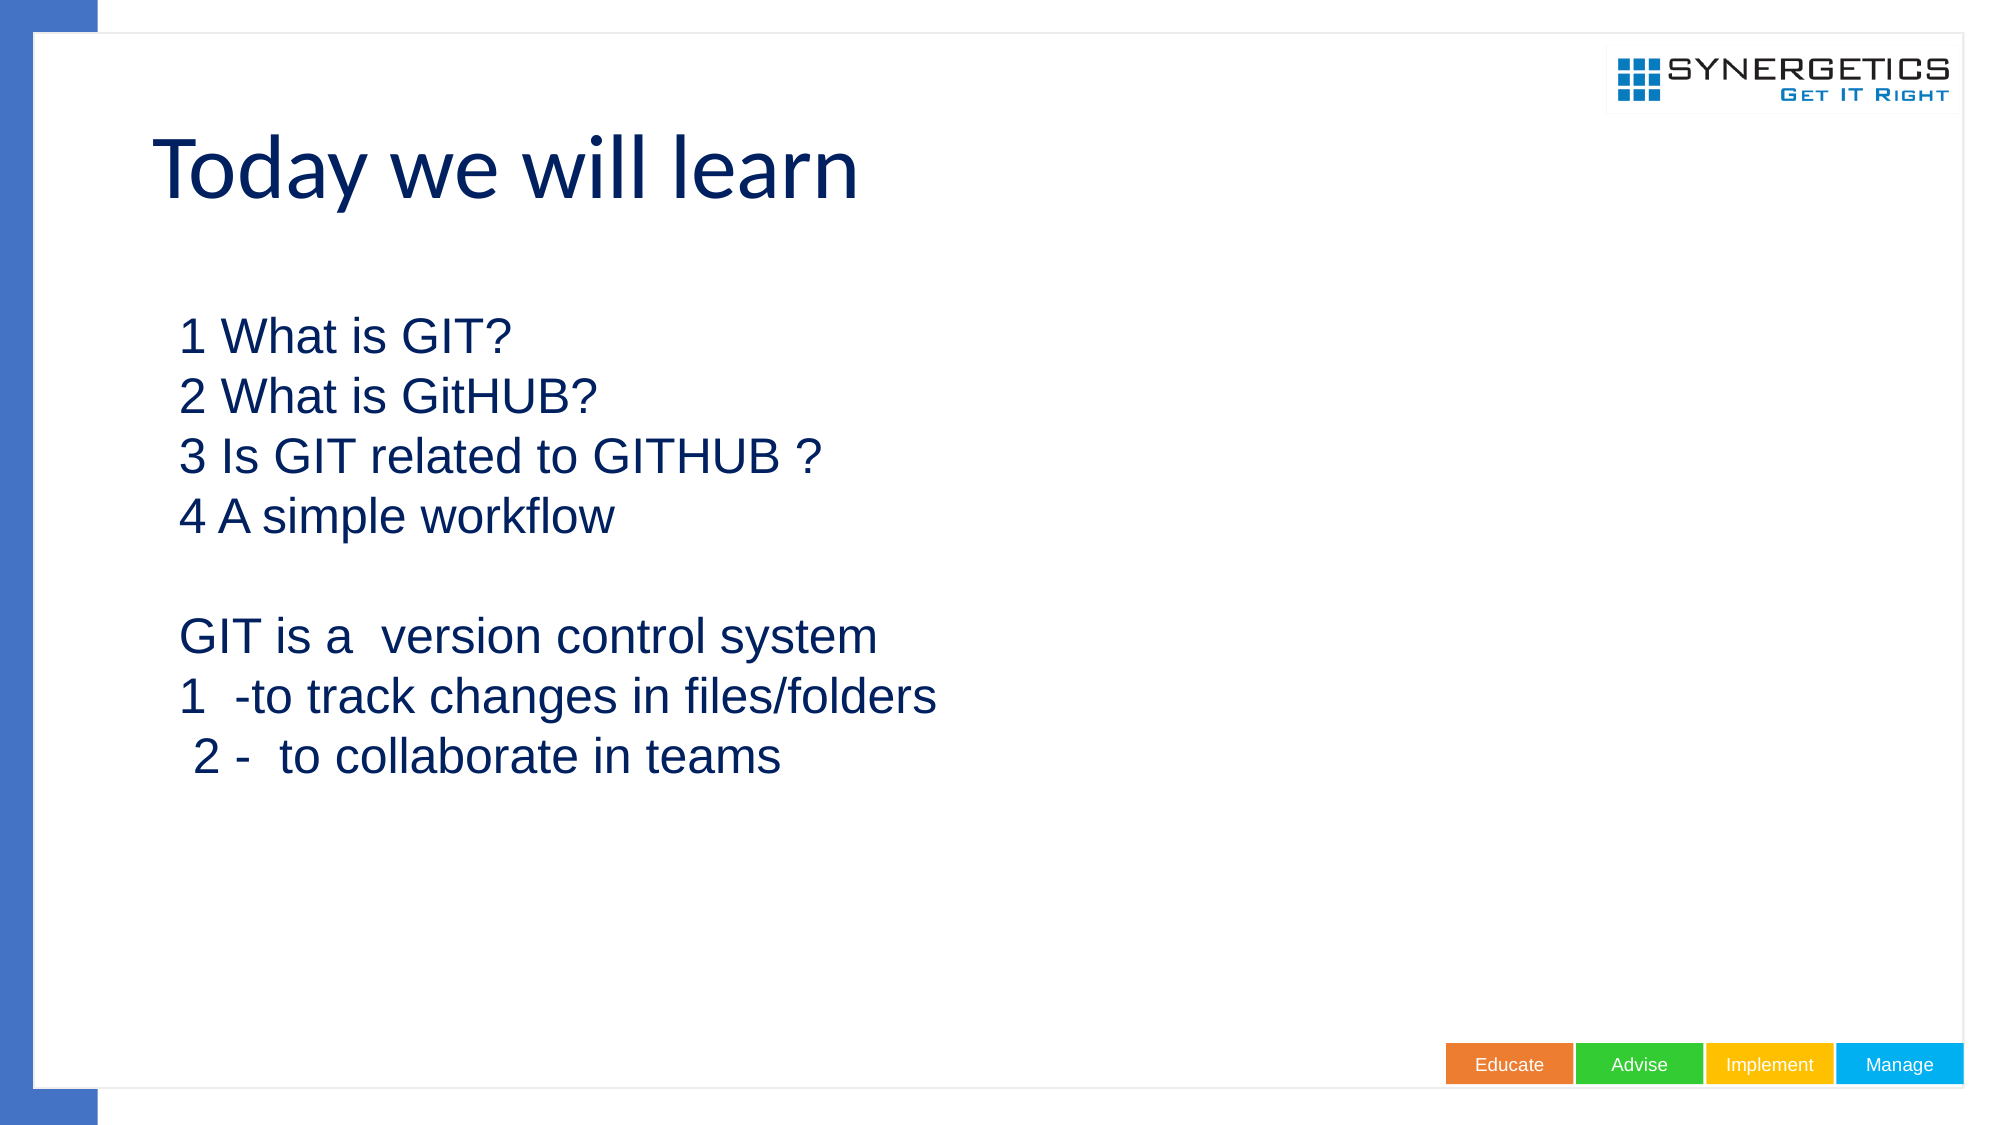

# Today we will learn
1 What is GIT?
2 What is GitHUB?
3 Is GIT related to GITHUB ?
4 A simple workflow

GIT is a  version control system
1  -to track changes in files/folders
 2 -  to collaborate in teams